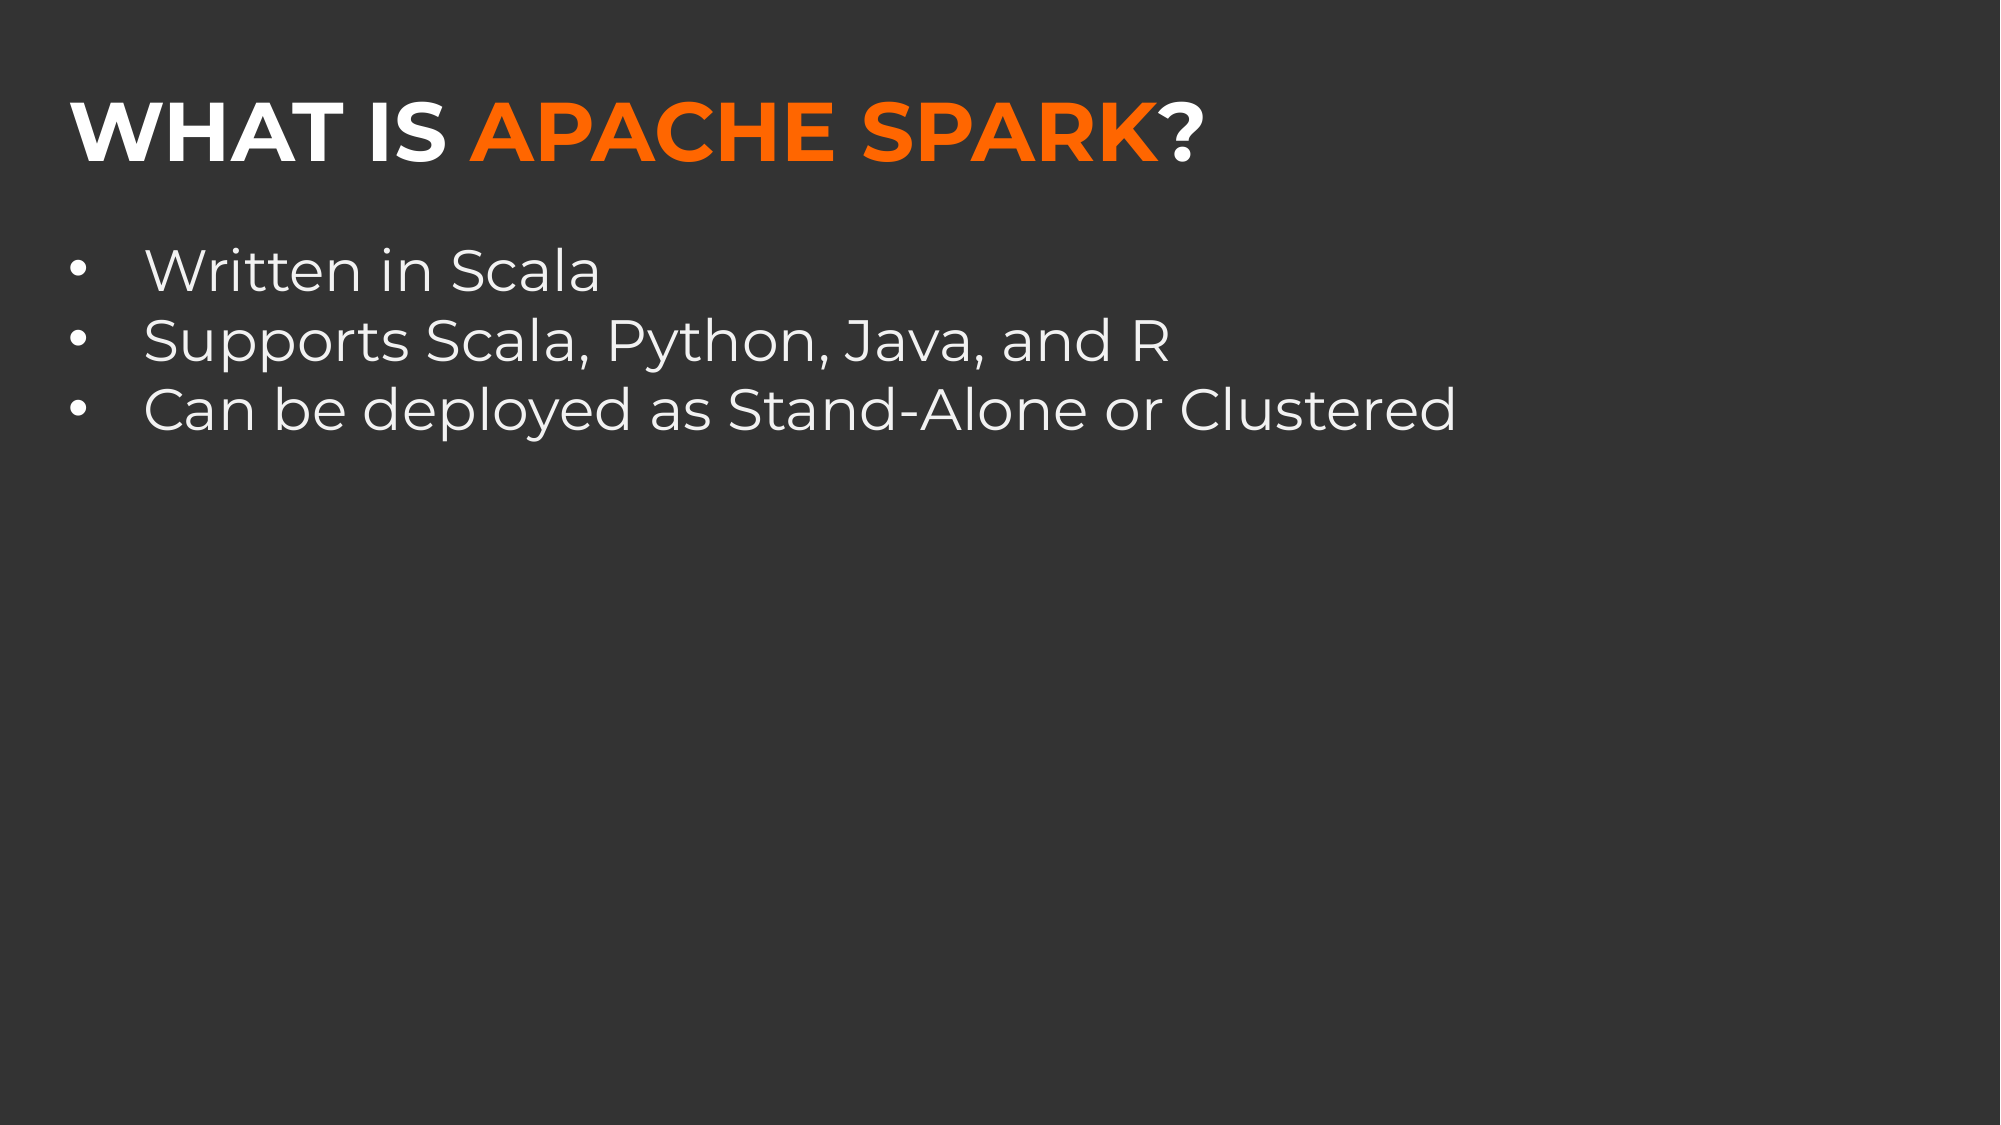

WHAT IS APACHE SPARK?
Written in Scala
Supports Scala, Python, Java, and R
Can be deployed as Stand-Alone or Clustered